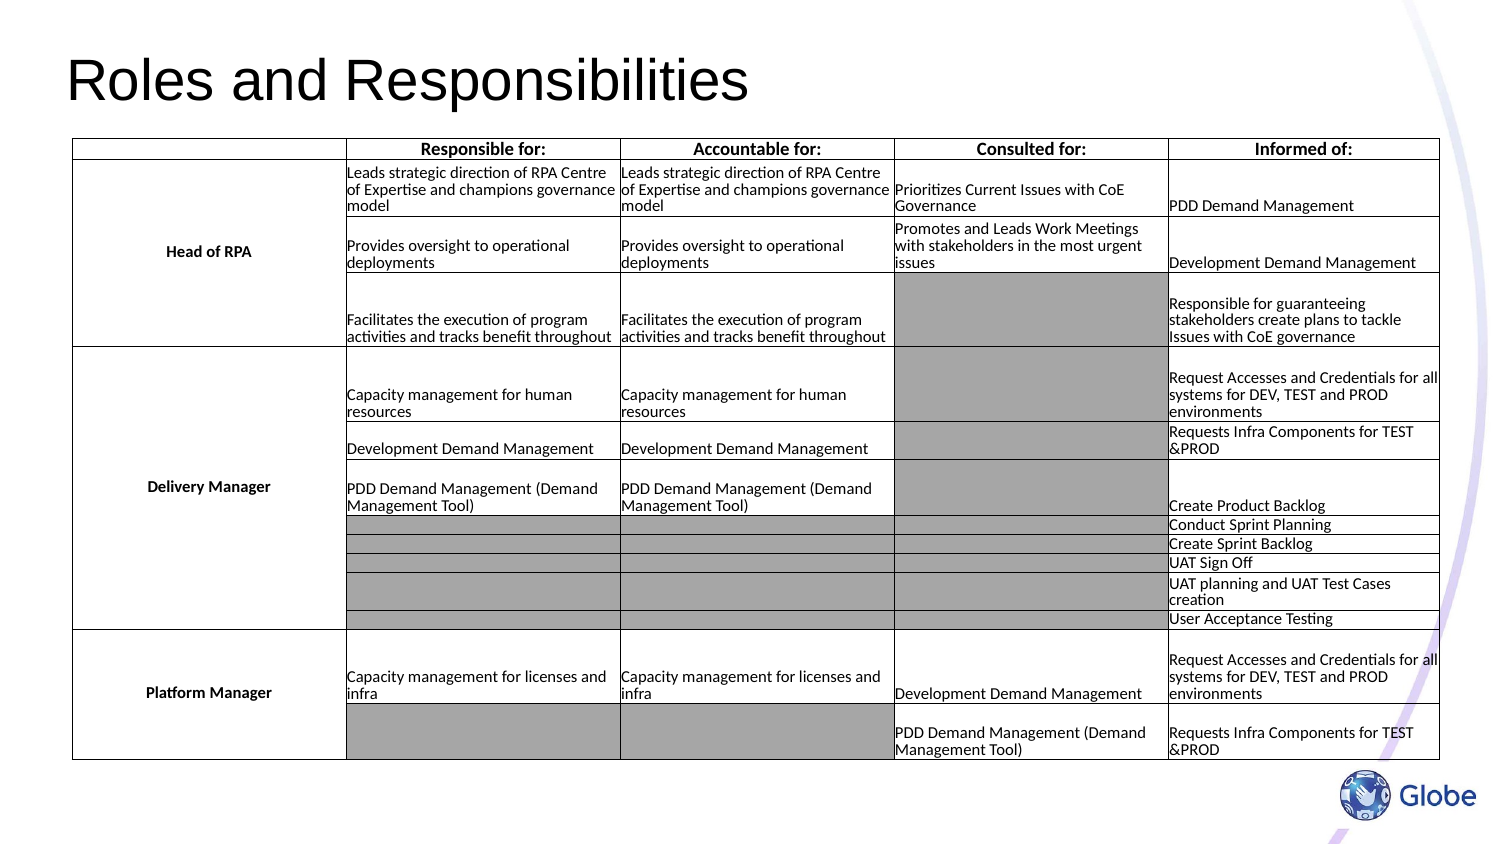

# Roles and Responsibilities
|  | Responsible for: | Accountable for: | Consulted for: | Informed of: |
| --- | --- | --- | --- | --- |
| Head of RPA | Leads strategic direction of RPA Centre of Expertise and champions governance model | Leads strategic direction of RPA Centre of Expertise and champions governance model | Prioritizes Current Issues with CoE Governance | PDD Demand Management |
|  | Provides oversight to operational deployments | Provides oversight to operational deployments | Promotes and Leads Work Meetings with stakeholders in the most urgent issues | Development Demand Management |
|  | Facilitates the execution of program activities and tracks benefit throughout | Facilitates the execution of program activities and tracks benefit throughout |  | Responsible for guaranteeing stakeholders create plans to tackle Issues with CoE governance |
| Delivery Manager | Capacity management for human resources | Capacity management for human resources |  | Request Accesses and Credentials for all systems for DEV, TEST and PROD environments |
|  | Development Demand Management | Development Demand Management |  | Requests Infra Components for TEST &PROD |
|  | PDD Demand Management (Demand Management Tool) | PDD Demand Management (Demand Management Tool) |  | Create Product Backlog |
|  |  |  |  | Conduct Sprint Planning |
|  |  |  |  | Create Sprint Backlog |
|  |  |  |  | UAT Sign Off |
|  |  |  |  | UAT planning and UAT Test Cases creation |
|  |  |  |  | User Acceptance Testing |
| Platform Manager | Capacity management for licenses and infra | Capacity management for licenses and infra | Development Demand Management | Request Accesses and Credentials for all systems for DEV, TEST and PROD environments |
|  |  |  | PDD Demand Management (Demand Management Tool) | Requests Infra Components for TEST &PROD |